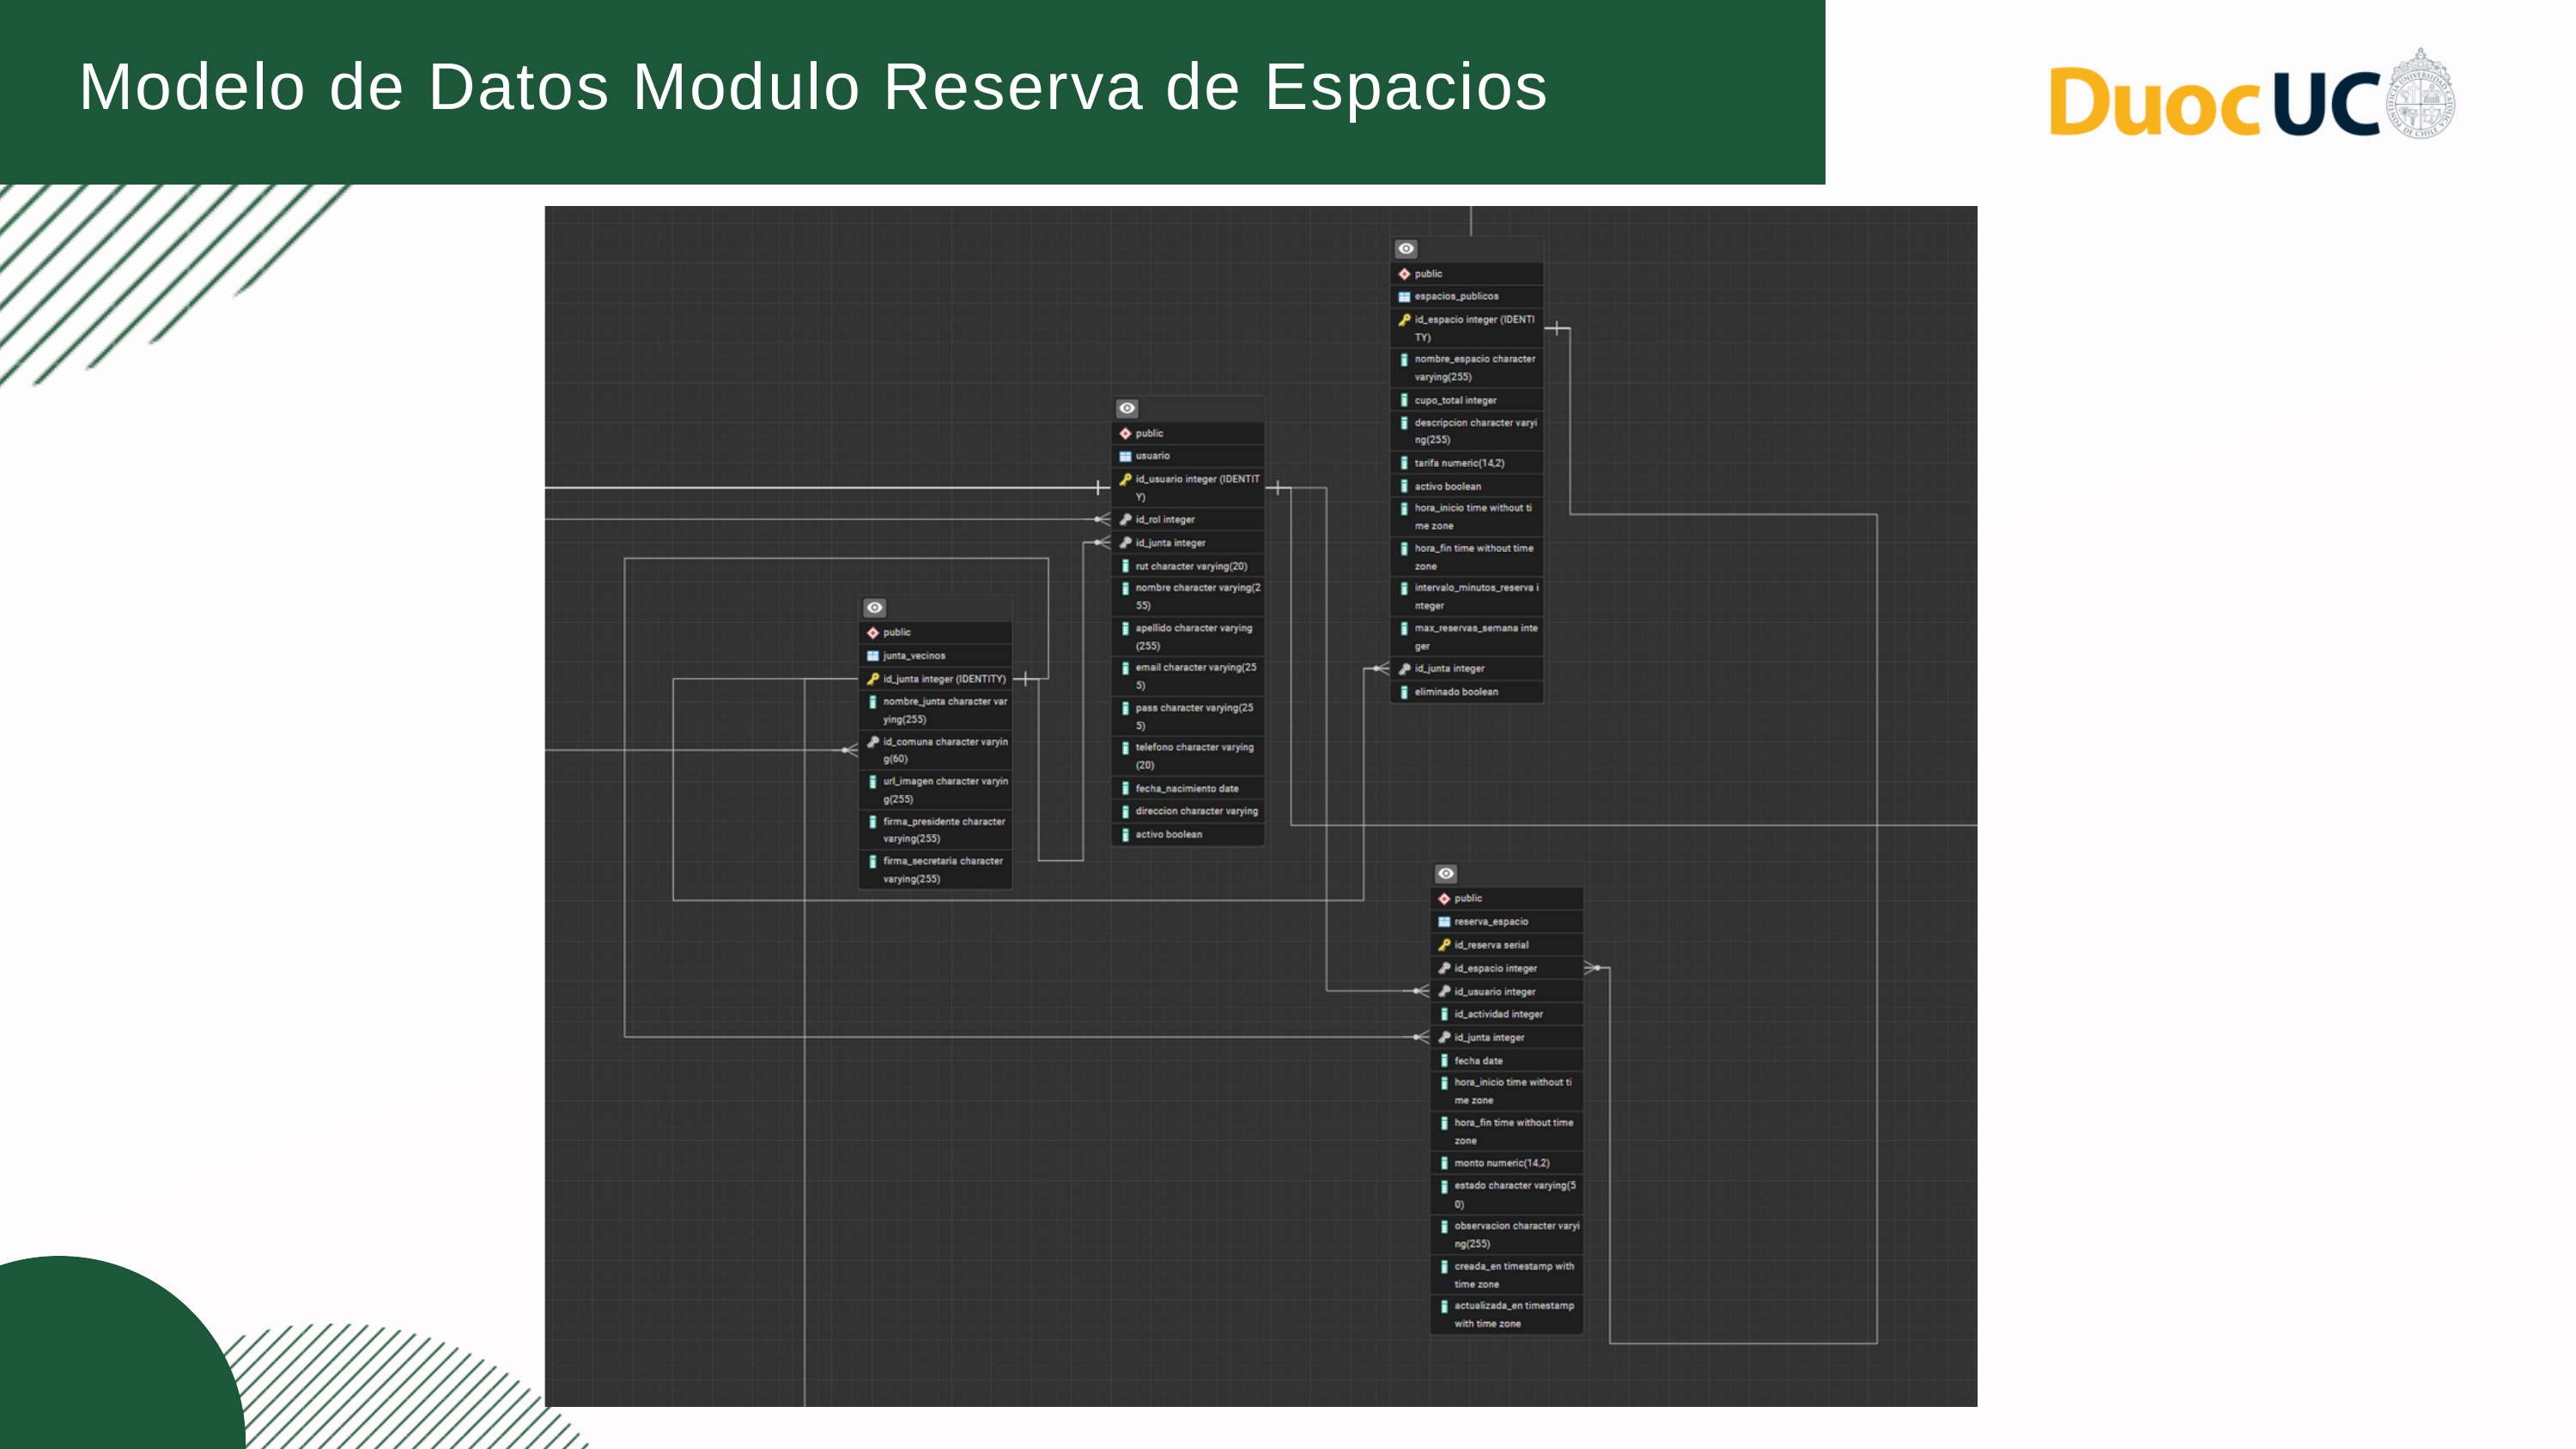

Modelo de Datos Modulo Reserva de Espacios